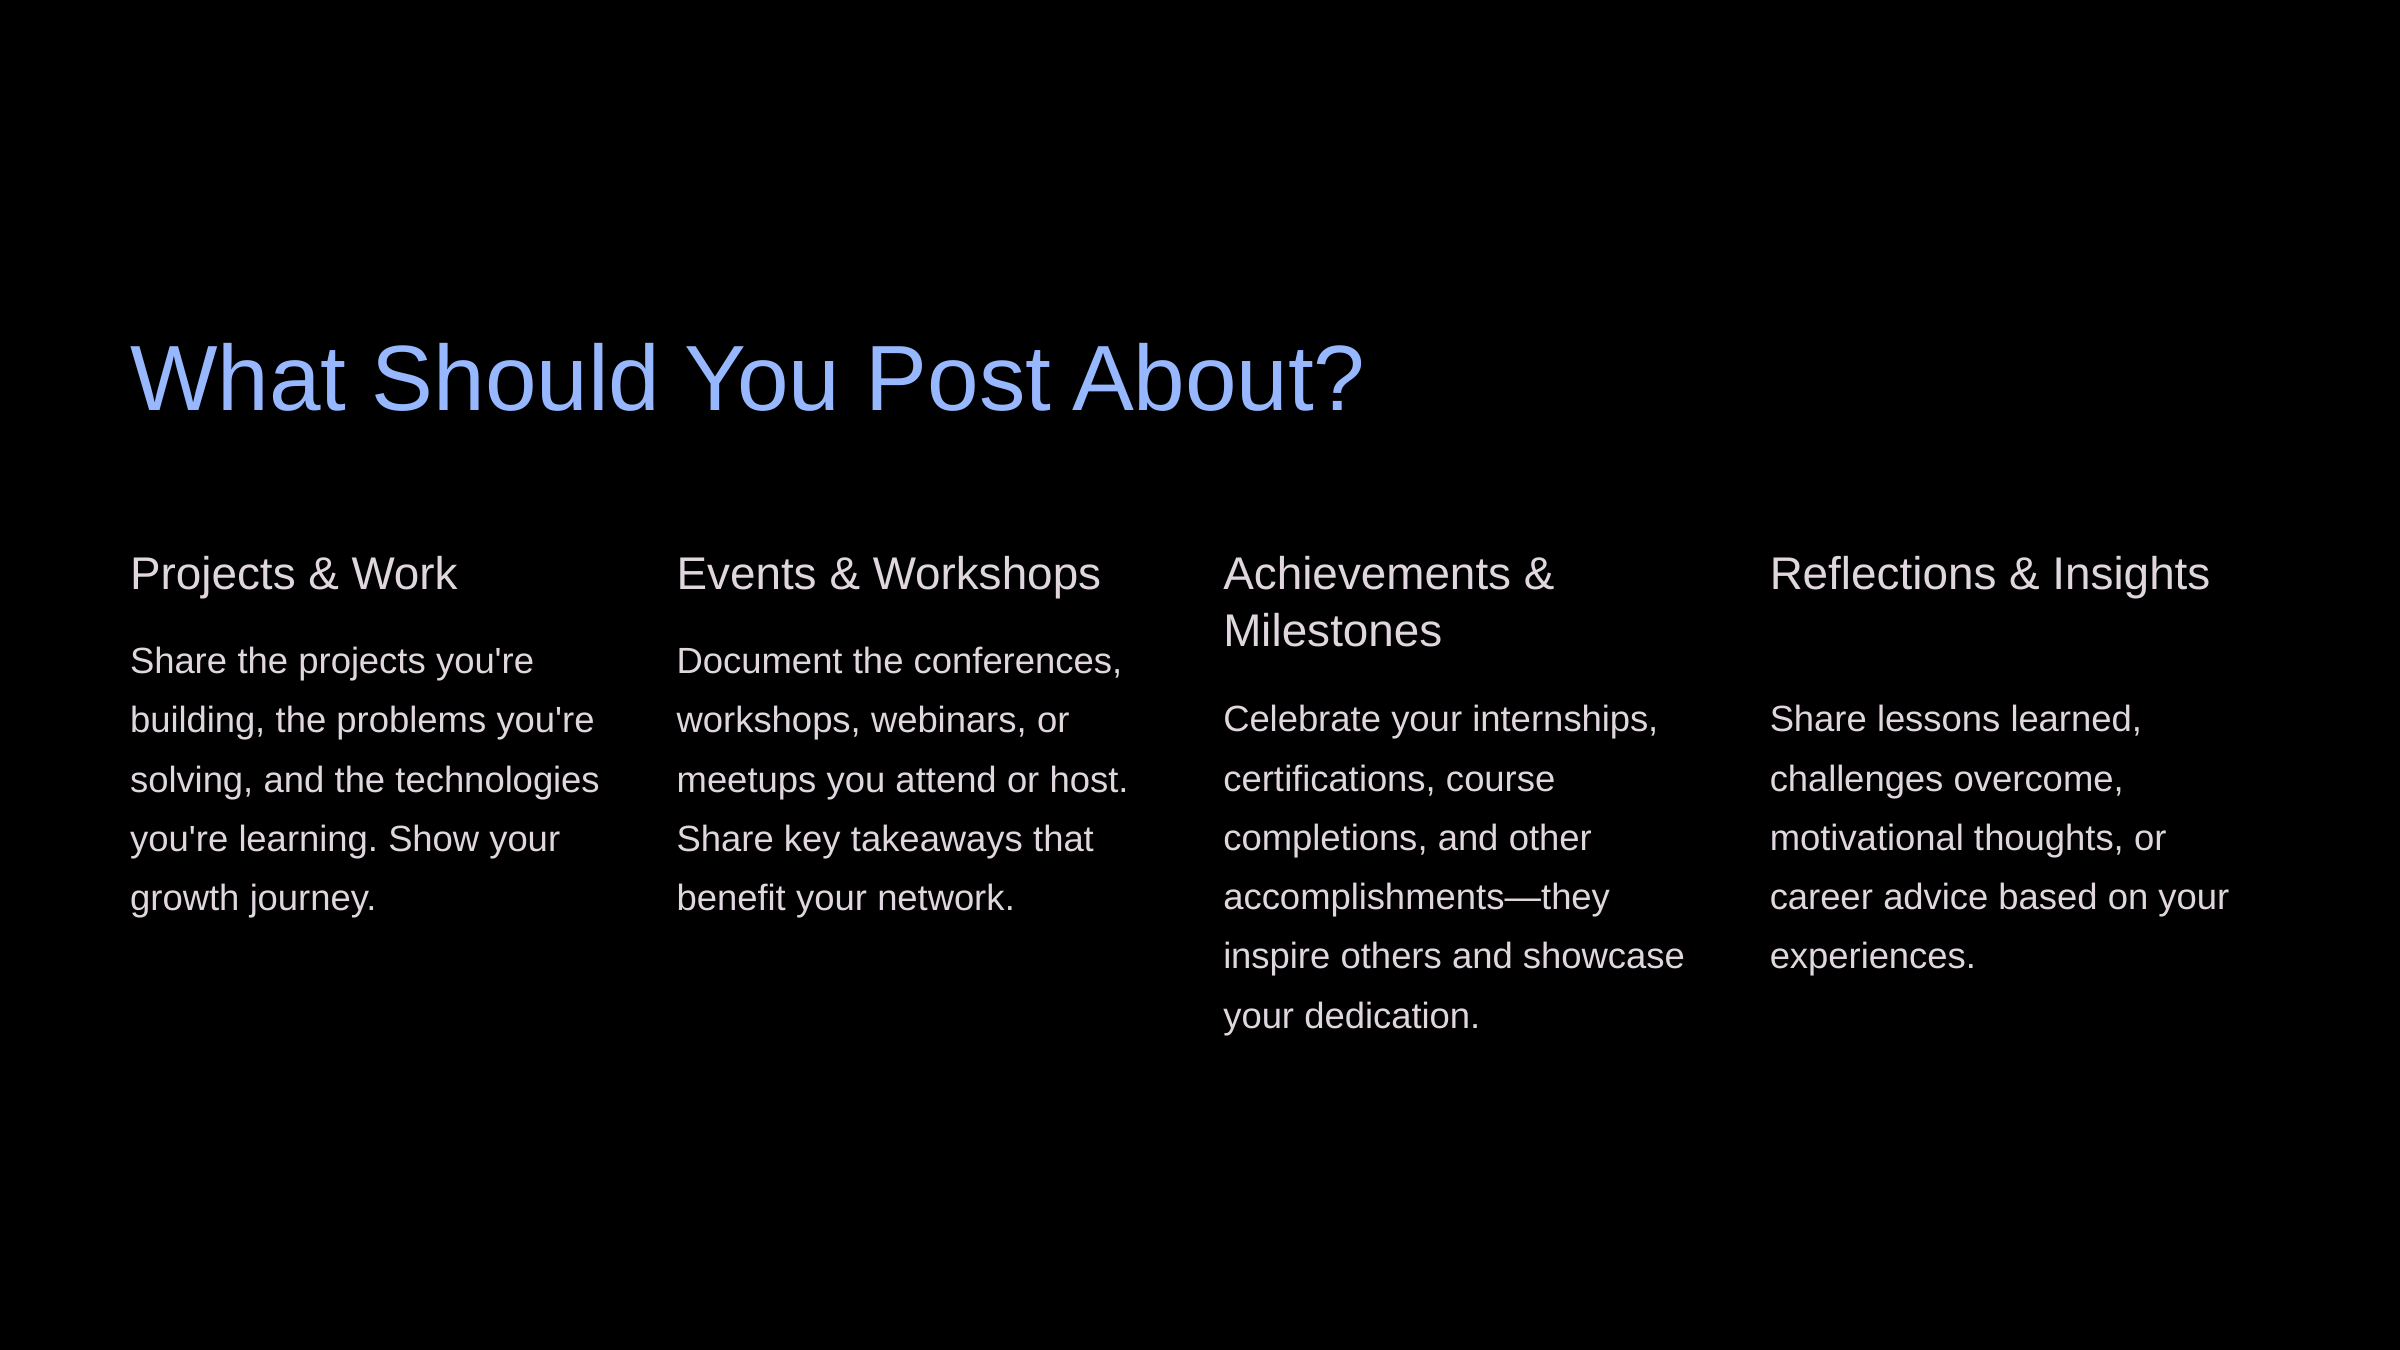

What Should You Post About?
Projects & Work
Events & Workshops
Achievements & Milestones
Reflections & Insights
Share the projects you're building, the problems you're solving, and the technologies you're learning. Show your growth journey.
Document the conferences, workshops, webinars, or meetups you attend or host. Share key takeaways that benefit your network.
Celebrate your internships, certifications, course completions, and other accomplishments—they inspire others and showcase your dedication.
Share lessons learned, challenges overcome, motivational thoughts, or career advice based on your experiences.